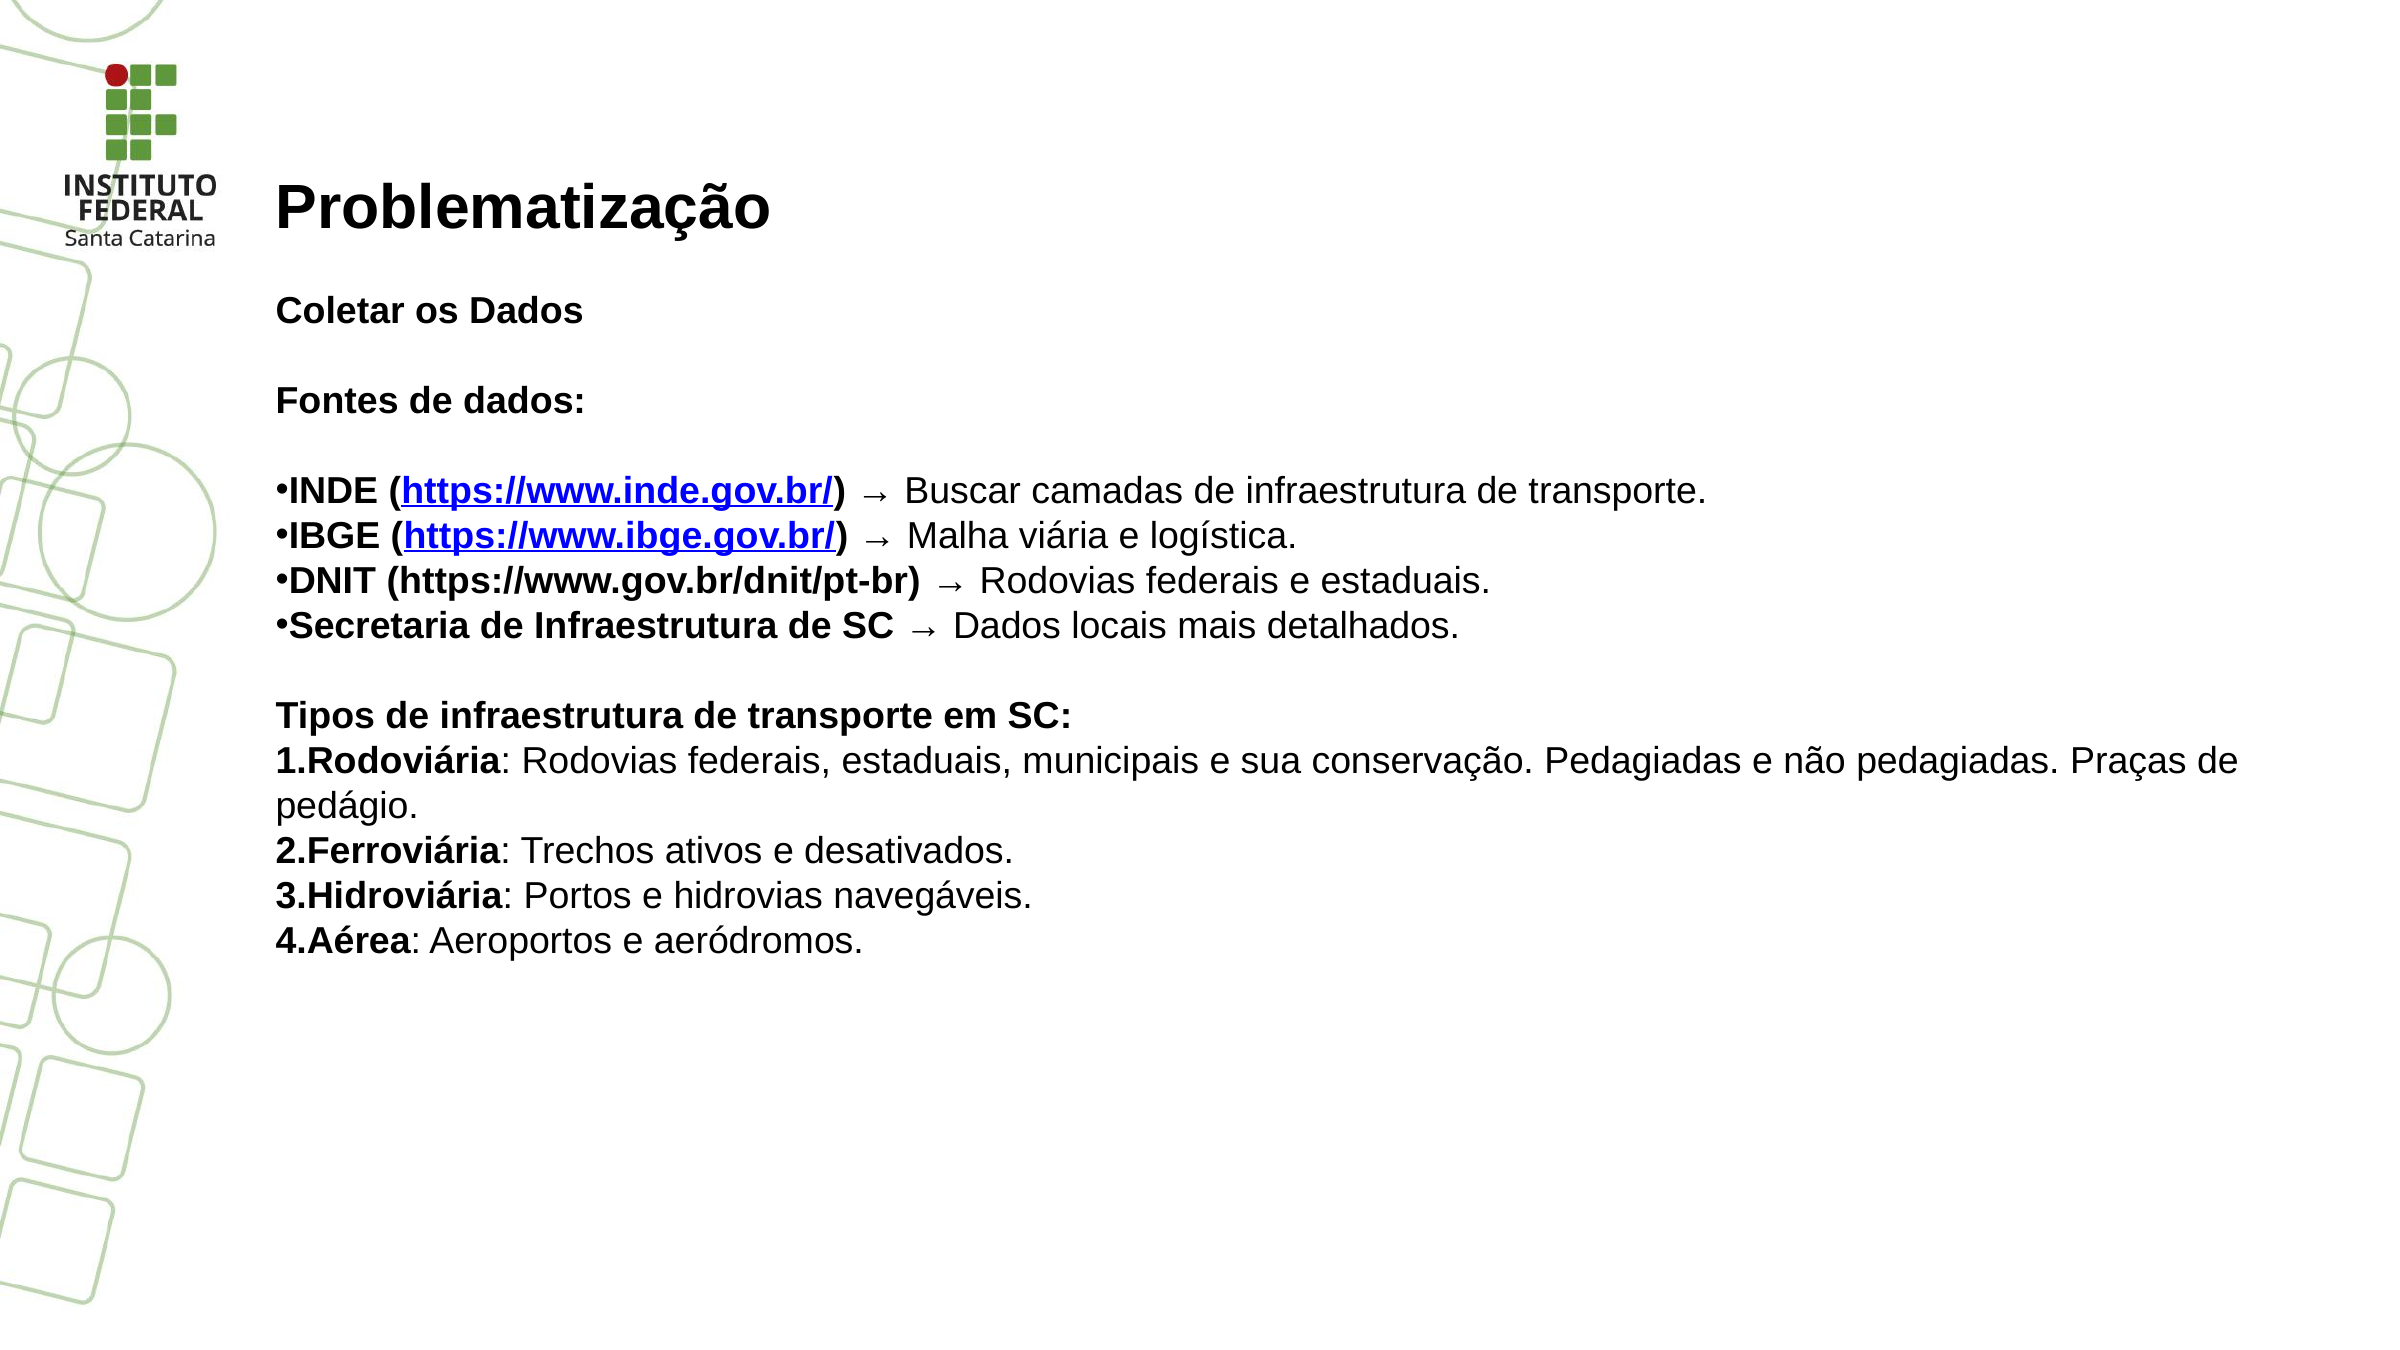

Problematização

Coletar os Dados

Fontes de dados:

INDE (https://www.inde.gov.br/) → Buscar camadas de infraestrutura de transporte.
IBGE (https://www.ibge.gov.br/) → Malha viária e logística.
DNIT (https://www.gov.br/dnit/pt-br) → Rodovias federais e estaduais.
Secretaria de Infraestrutura de SC → Dados locais mais detalhados.

Tipos de infraestrutura de transporte em SC:
Rodoviária: Rodovias federais, estaduais, municipais e sua conservação. Pedagiadas e não pedagiadas. Praças de pedágio.
Ferroviária: Trechos ativos e desativados.
Hidroviária: Portos e hidrovias navegáveis.
Aérea: Aeroportos e aeródromos.